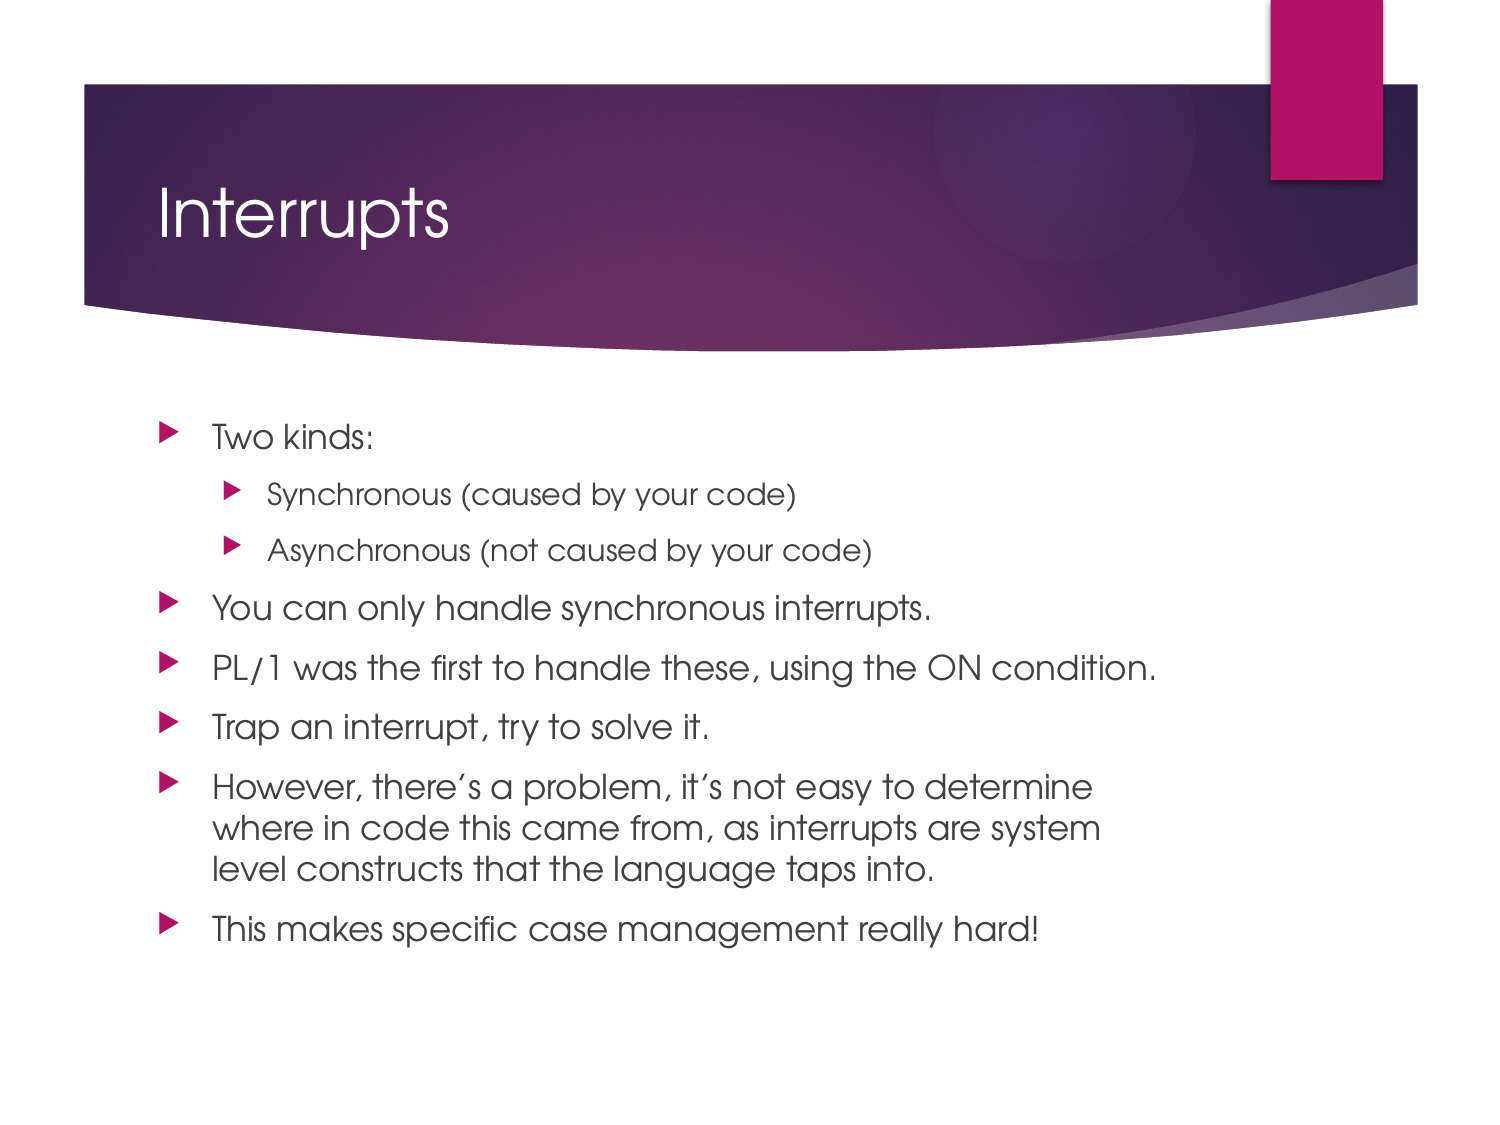

# Interrupts
Two kinds:
Synchronous (caused by your code)
Asynchronous (not caused by your code)
You can only handle synchronous interrupts.
PL/1 was the first to handle these, using the ON condition.
Trap an interrupt, try to solve it.
However, there’s a problem, it’s not easy to determine where in code this came from, as interrupts are system level constructs that the language taps into.
This makes specific case management really hard!